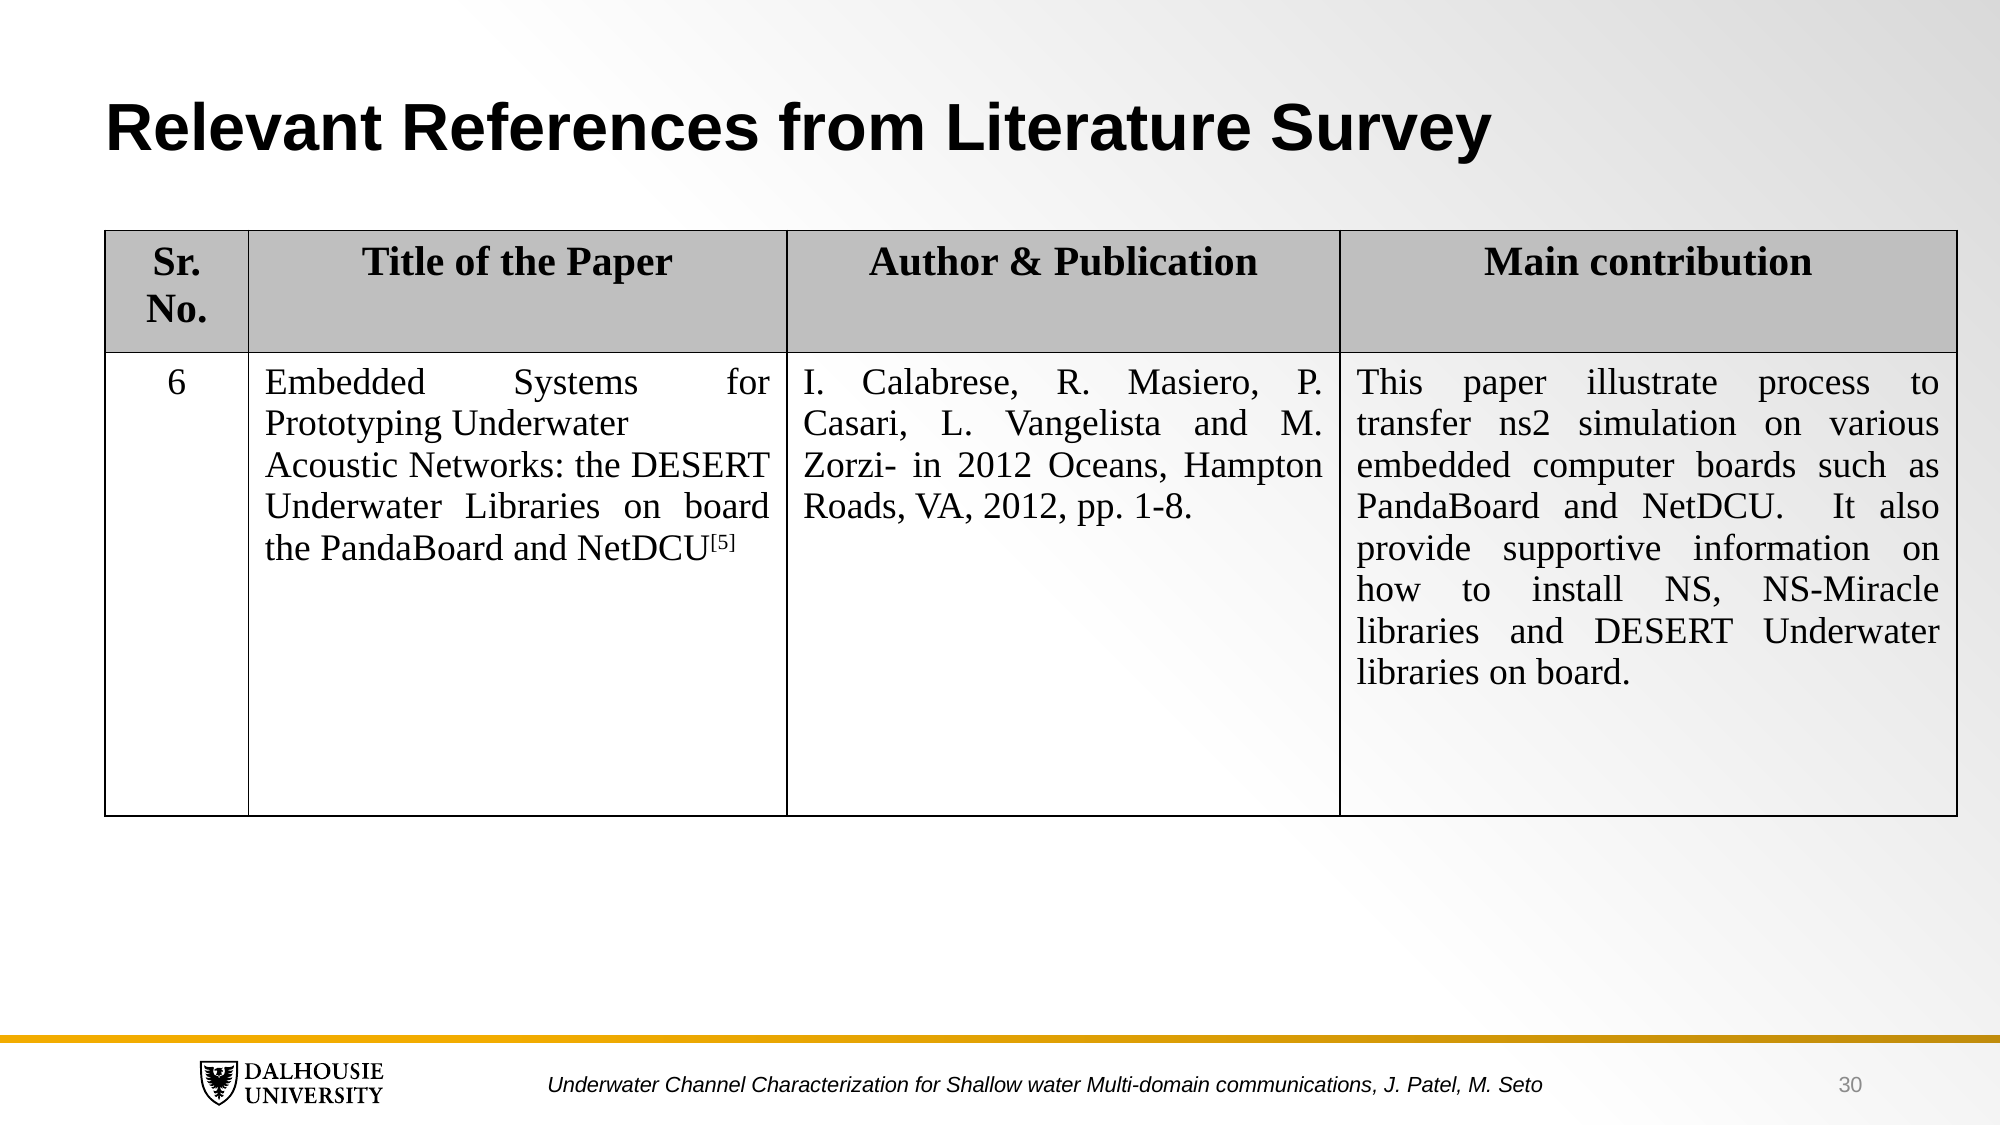

# Relevant References from Literature Survey
| Sr. No. | Title of the Paper | Author & Publication | Main contribution |
| --- | --- | --- | --- |
| 6 | Embedded Systems for Prototyping Underwater Acoustic Networks: the DESERT Underwater Libraries on board the PandaBoard and NetDCU[5] | I. Calabrese, R. Masiero, P. Casari, L. Vangelista and M. Zorzi- in 2012 Oceans, Hampton Roads, VA, 2012, pp. 1-8. | This paper illustrate process to transfer ns2 simulation on various embedded computer boards such as PandaBoard and NetDCU. It also provide supportive information on how to install NS, NS-Miracle libraries and DESERT Underwater libraries on board. |
Underwater Channel Characterization for Shallow water Multi-domain communications, J. Patel, M. Seto
30